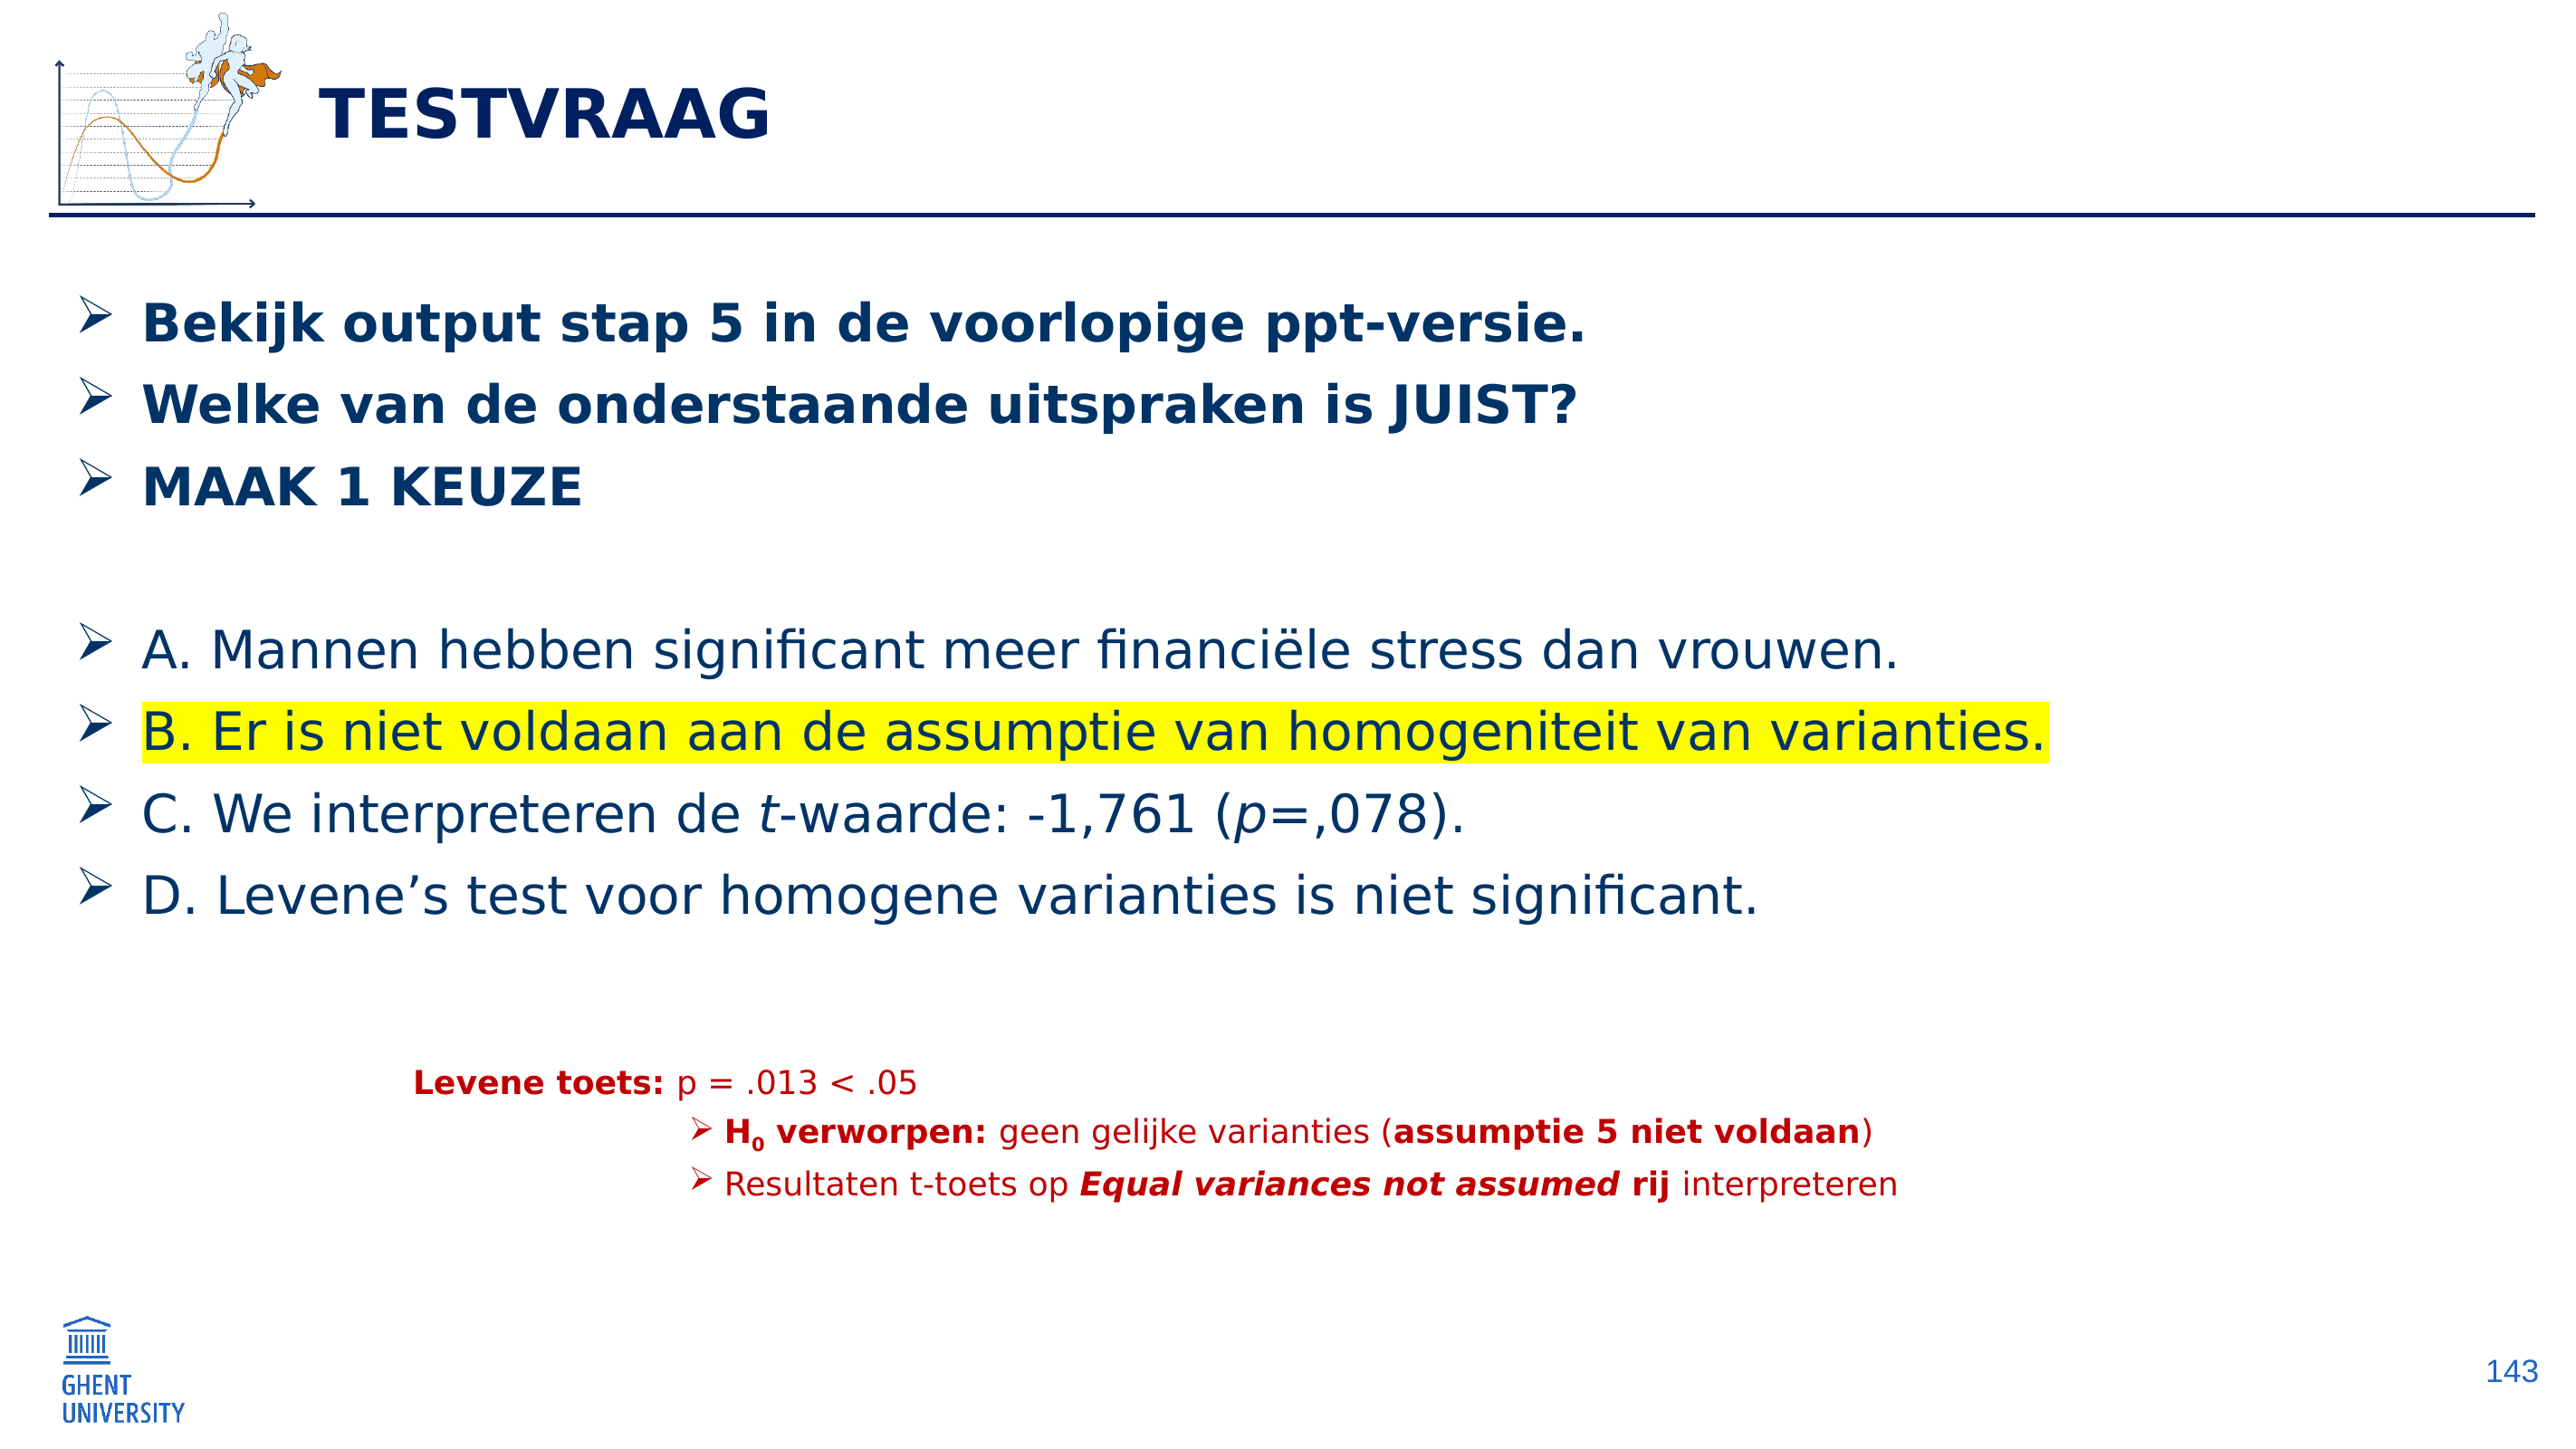

# testvraag
Bekijk output stap 5 in de voorlopige ppt-versie.
Welke van de onderstaande uitspraken is JUIST?
MAAK 1 KEUZE

A. Mannen hebben significant meer financiële stress dan vrouwen.
B. Er is niet voldaan aan de assumptie van homogeniteit van varianties.
C. We interpreteren de t-waarde: -1,761 (p=,078).
D. Levene’s test voor homogene varianties is niet significant.
				Levene toets: p = .013 < .05
H0 verworpen: geen gelijke varianties (assumptie 5 niet voldaan)
Resultaten t-toets op Equal variances not assumed rij interpreteren
143